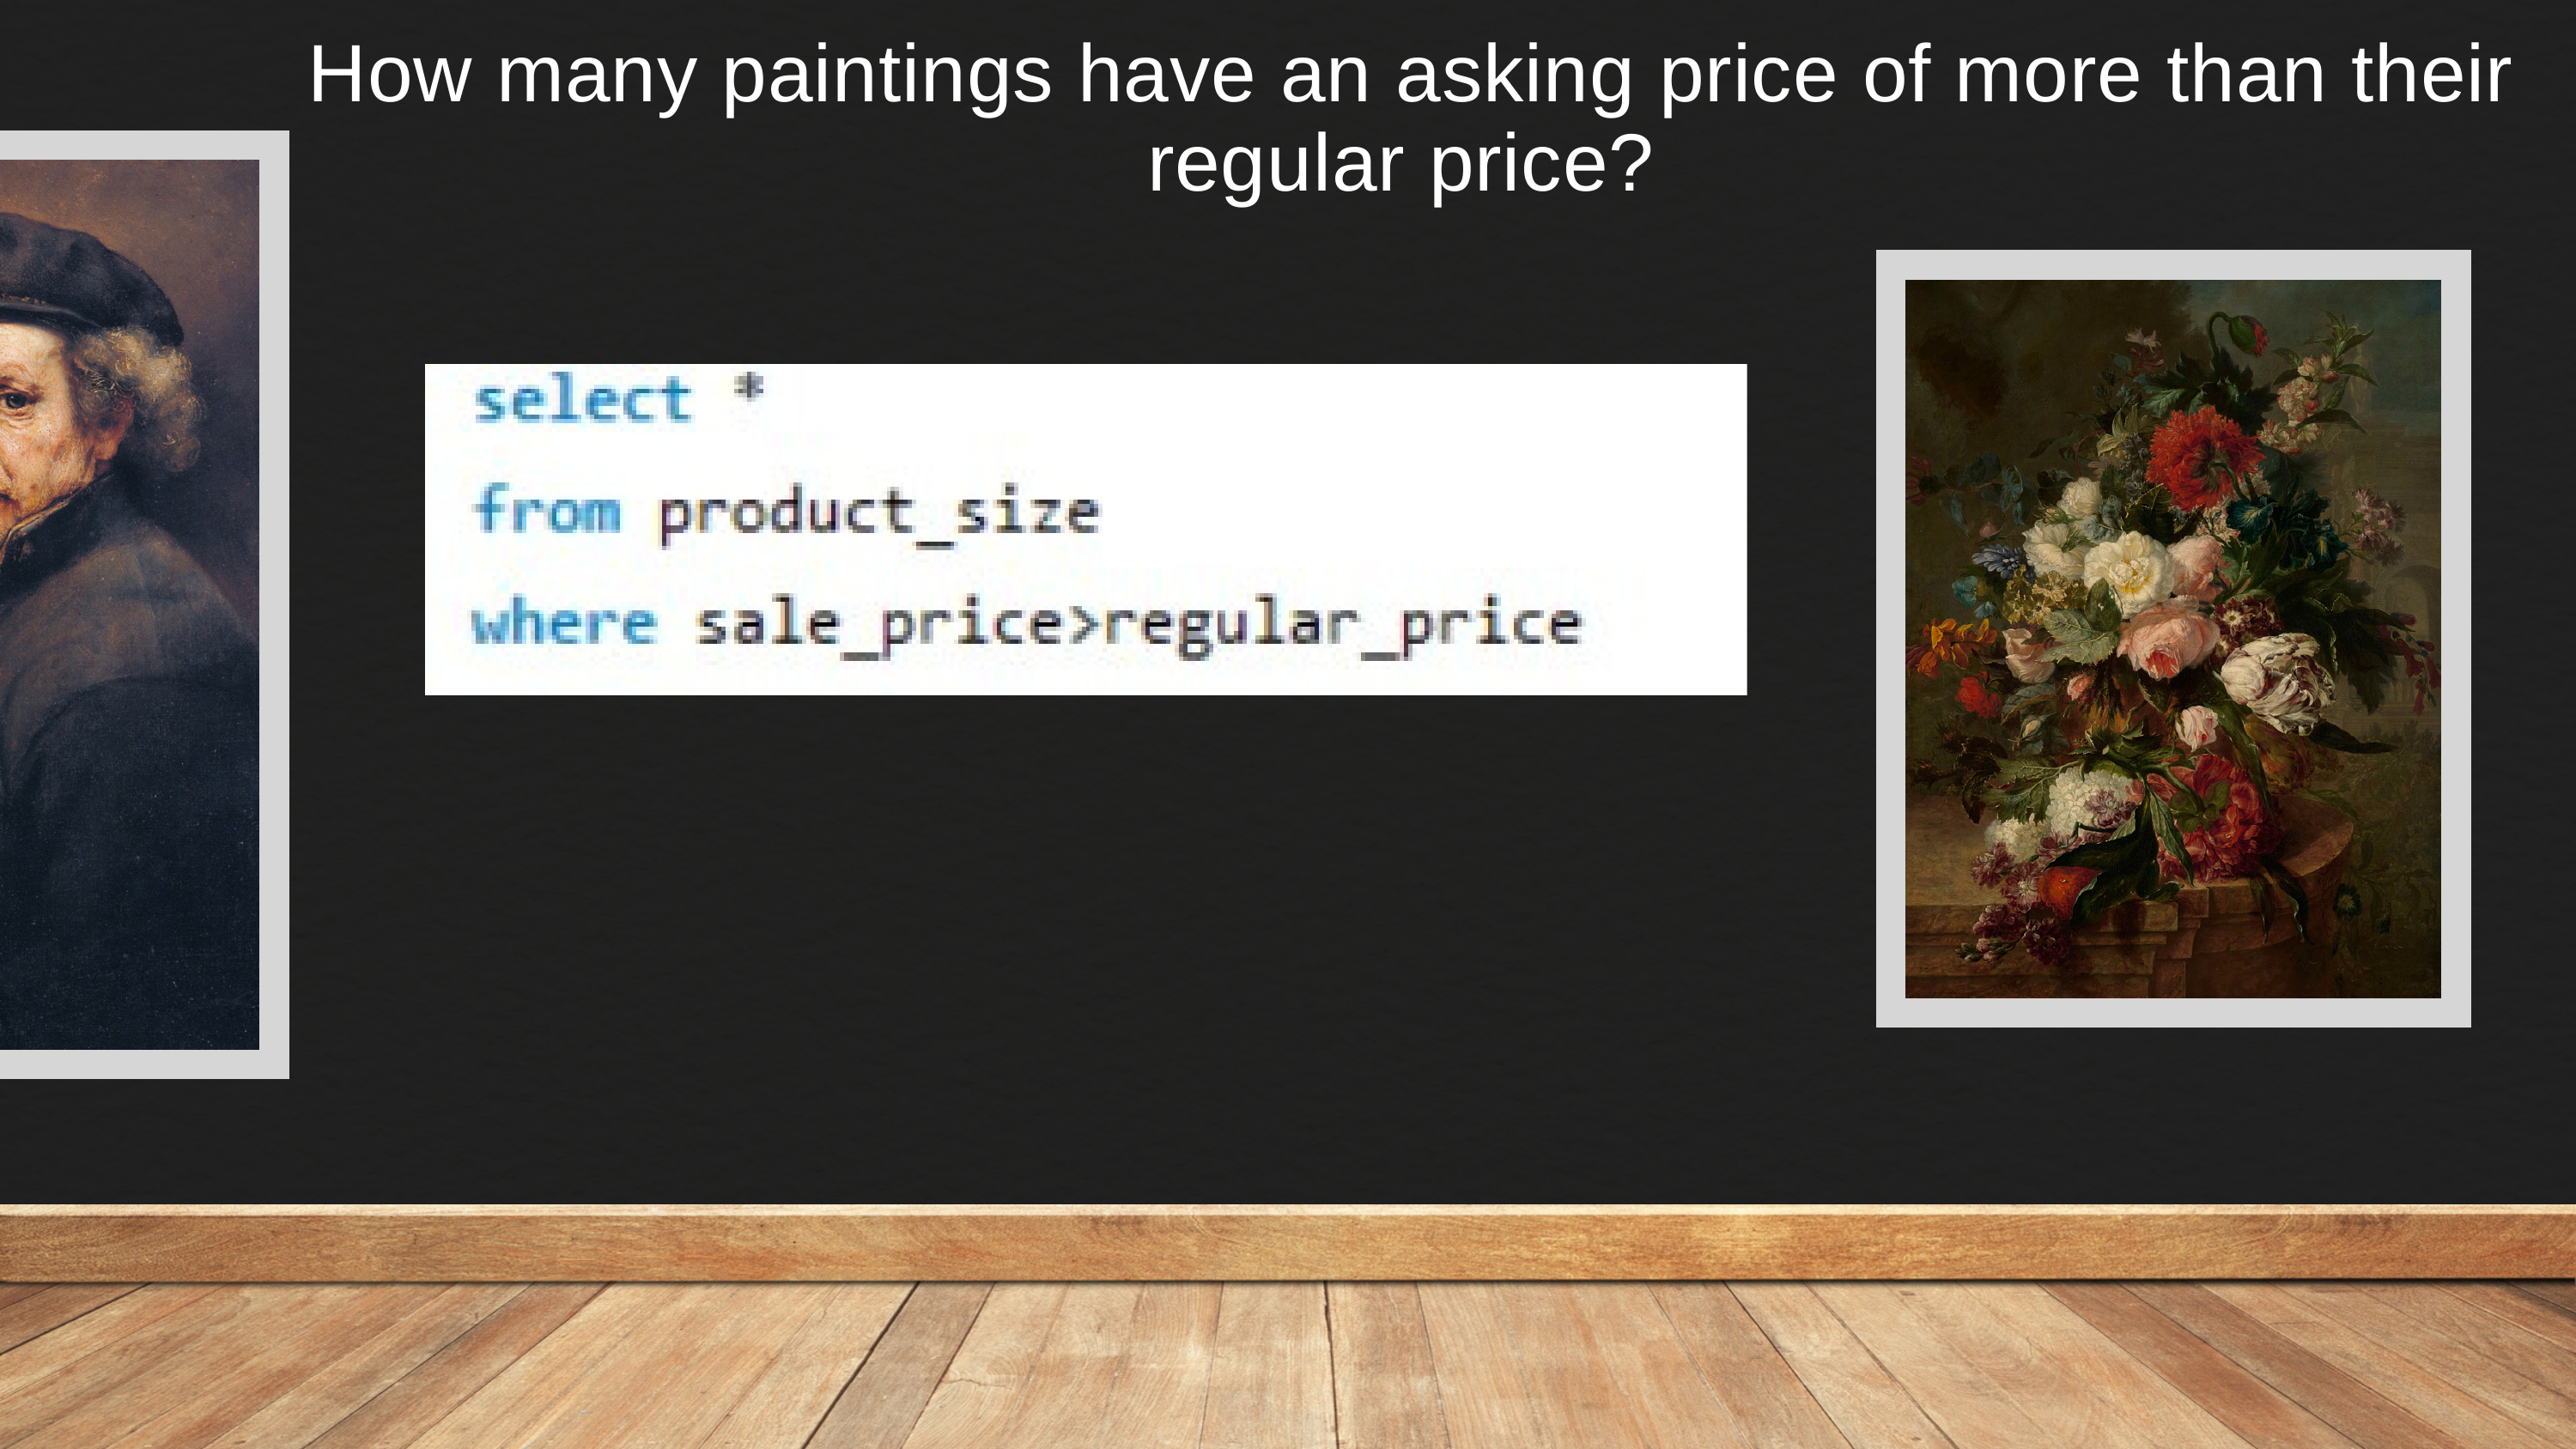

How many paintings have an asking price of more than their regular price?